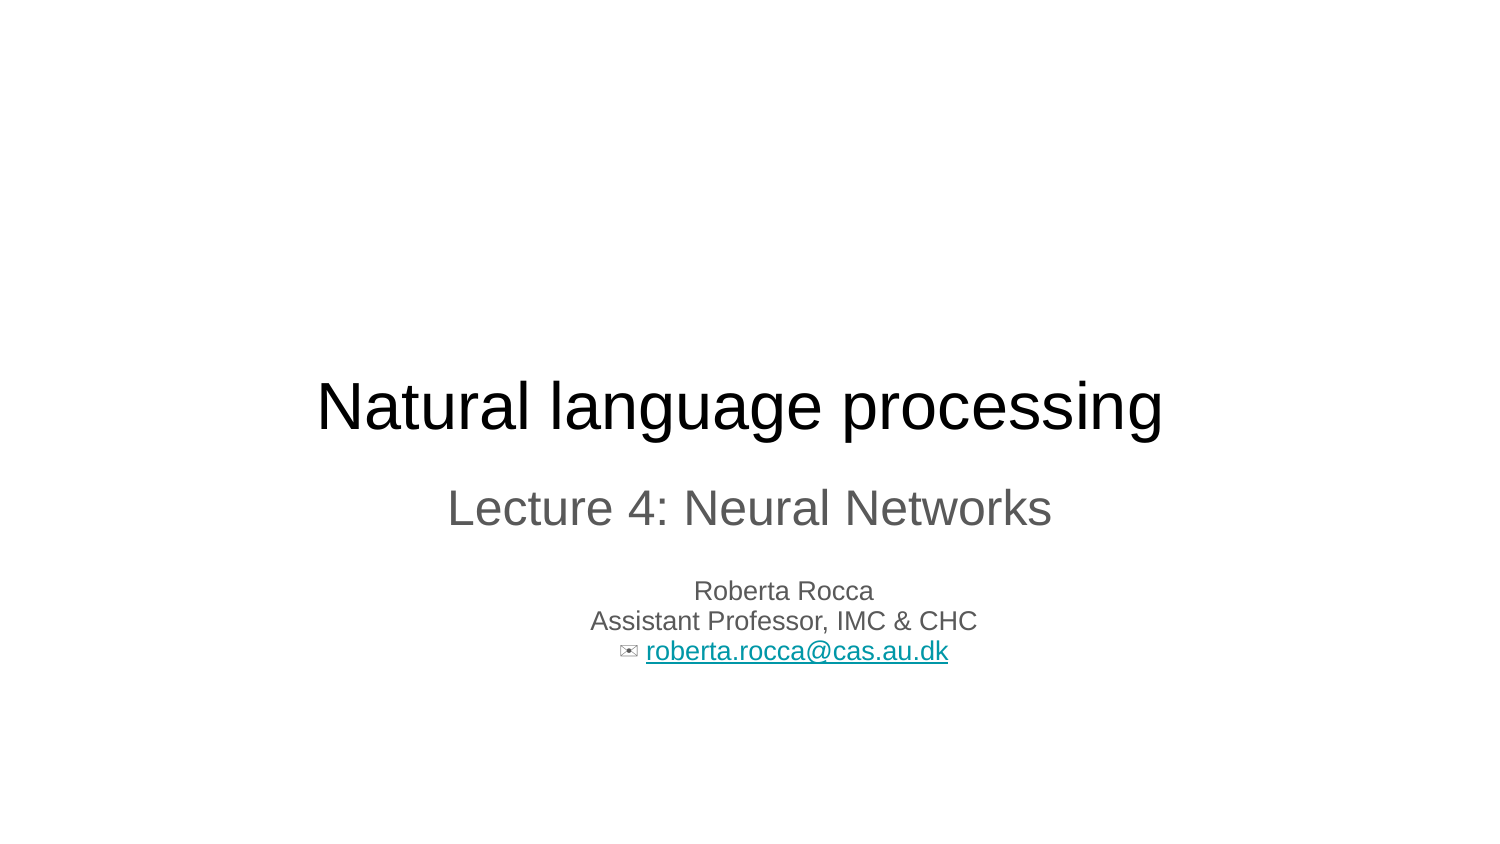

Natural language processing
Lecture 4: Neural Networks
Roberta Rocca
Assistant Professor, IMC & CHC
✉️ roberta.rocca@cas.au.dk